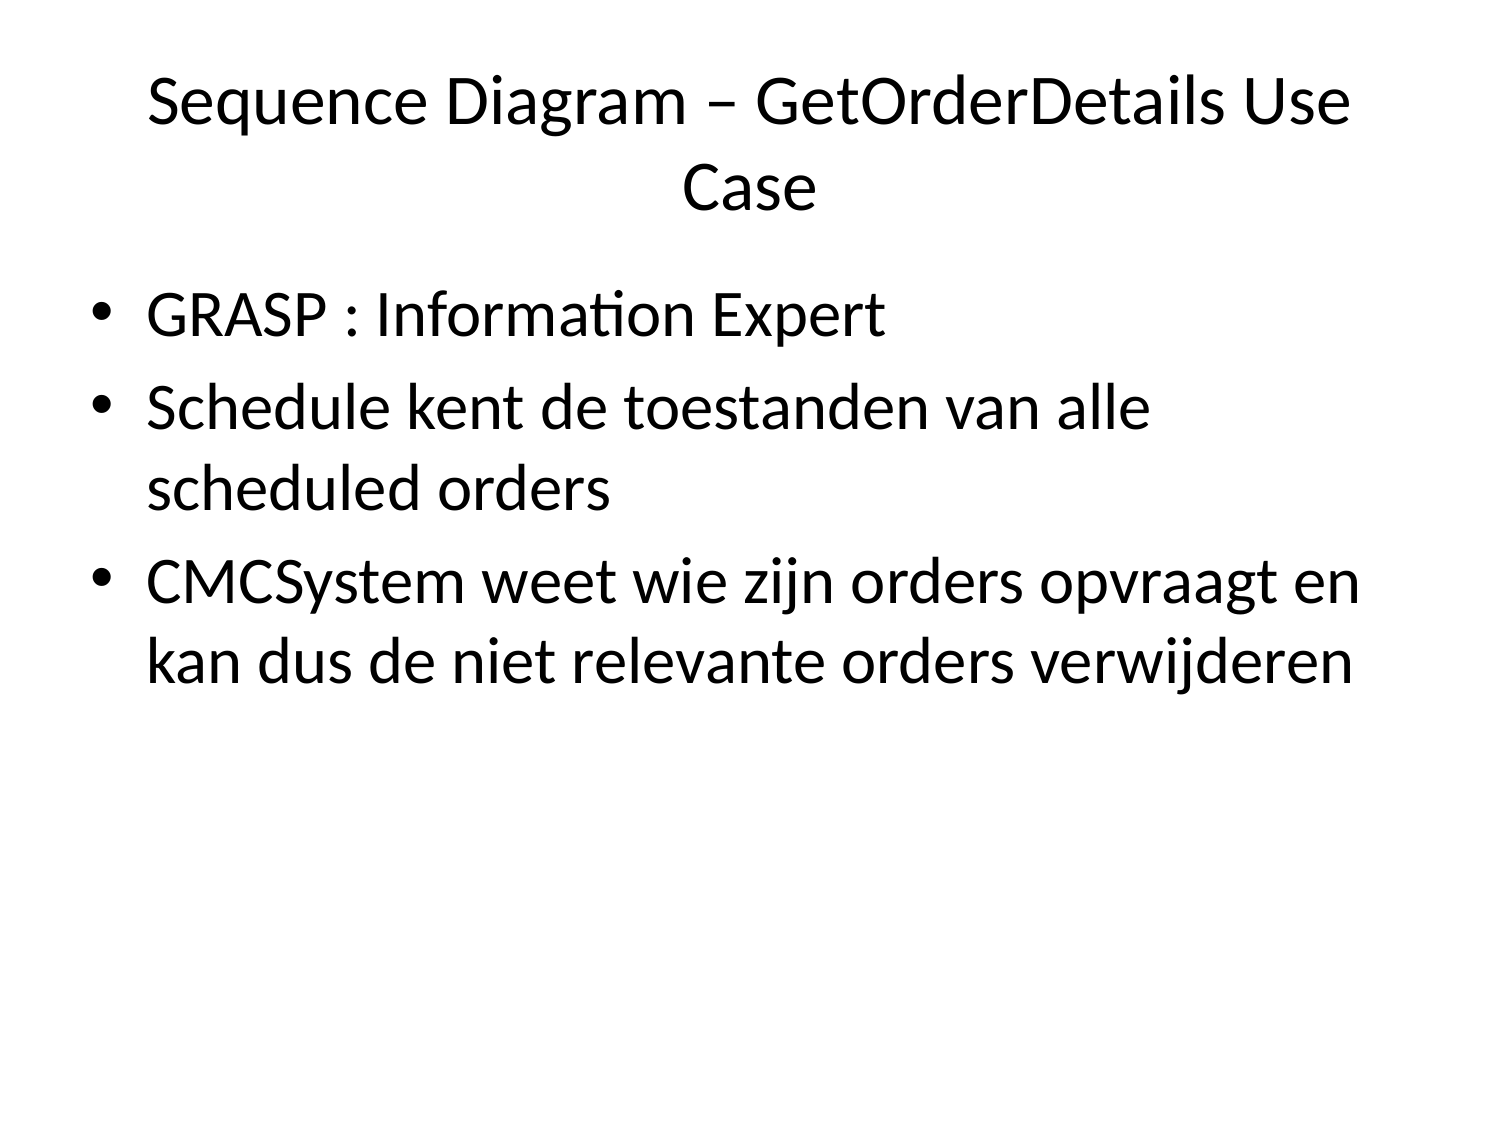

# Sequence Diagram – GetOrderDetails Use Case
GRASP : Information Expert
Schedule kent de toestanden van alle scheduled orders
CMCSystem weet wie zijn orders opvraagt en kan dus de niet relevante orders verwijderen